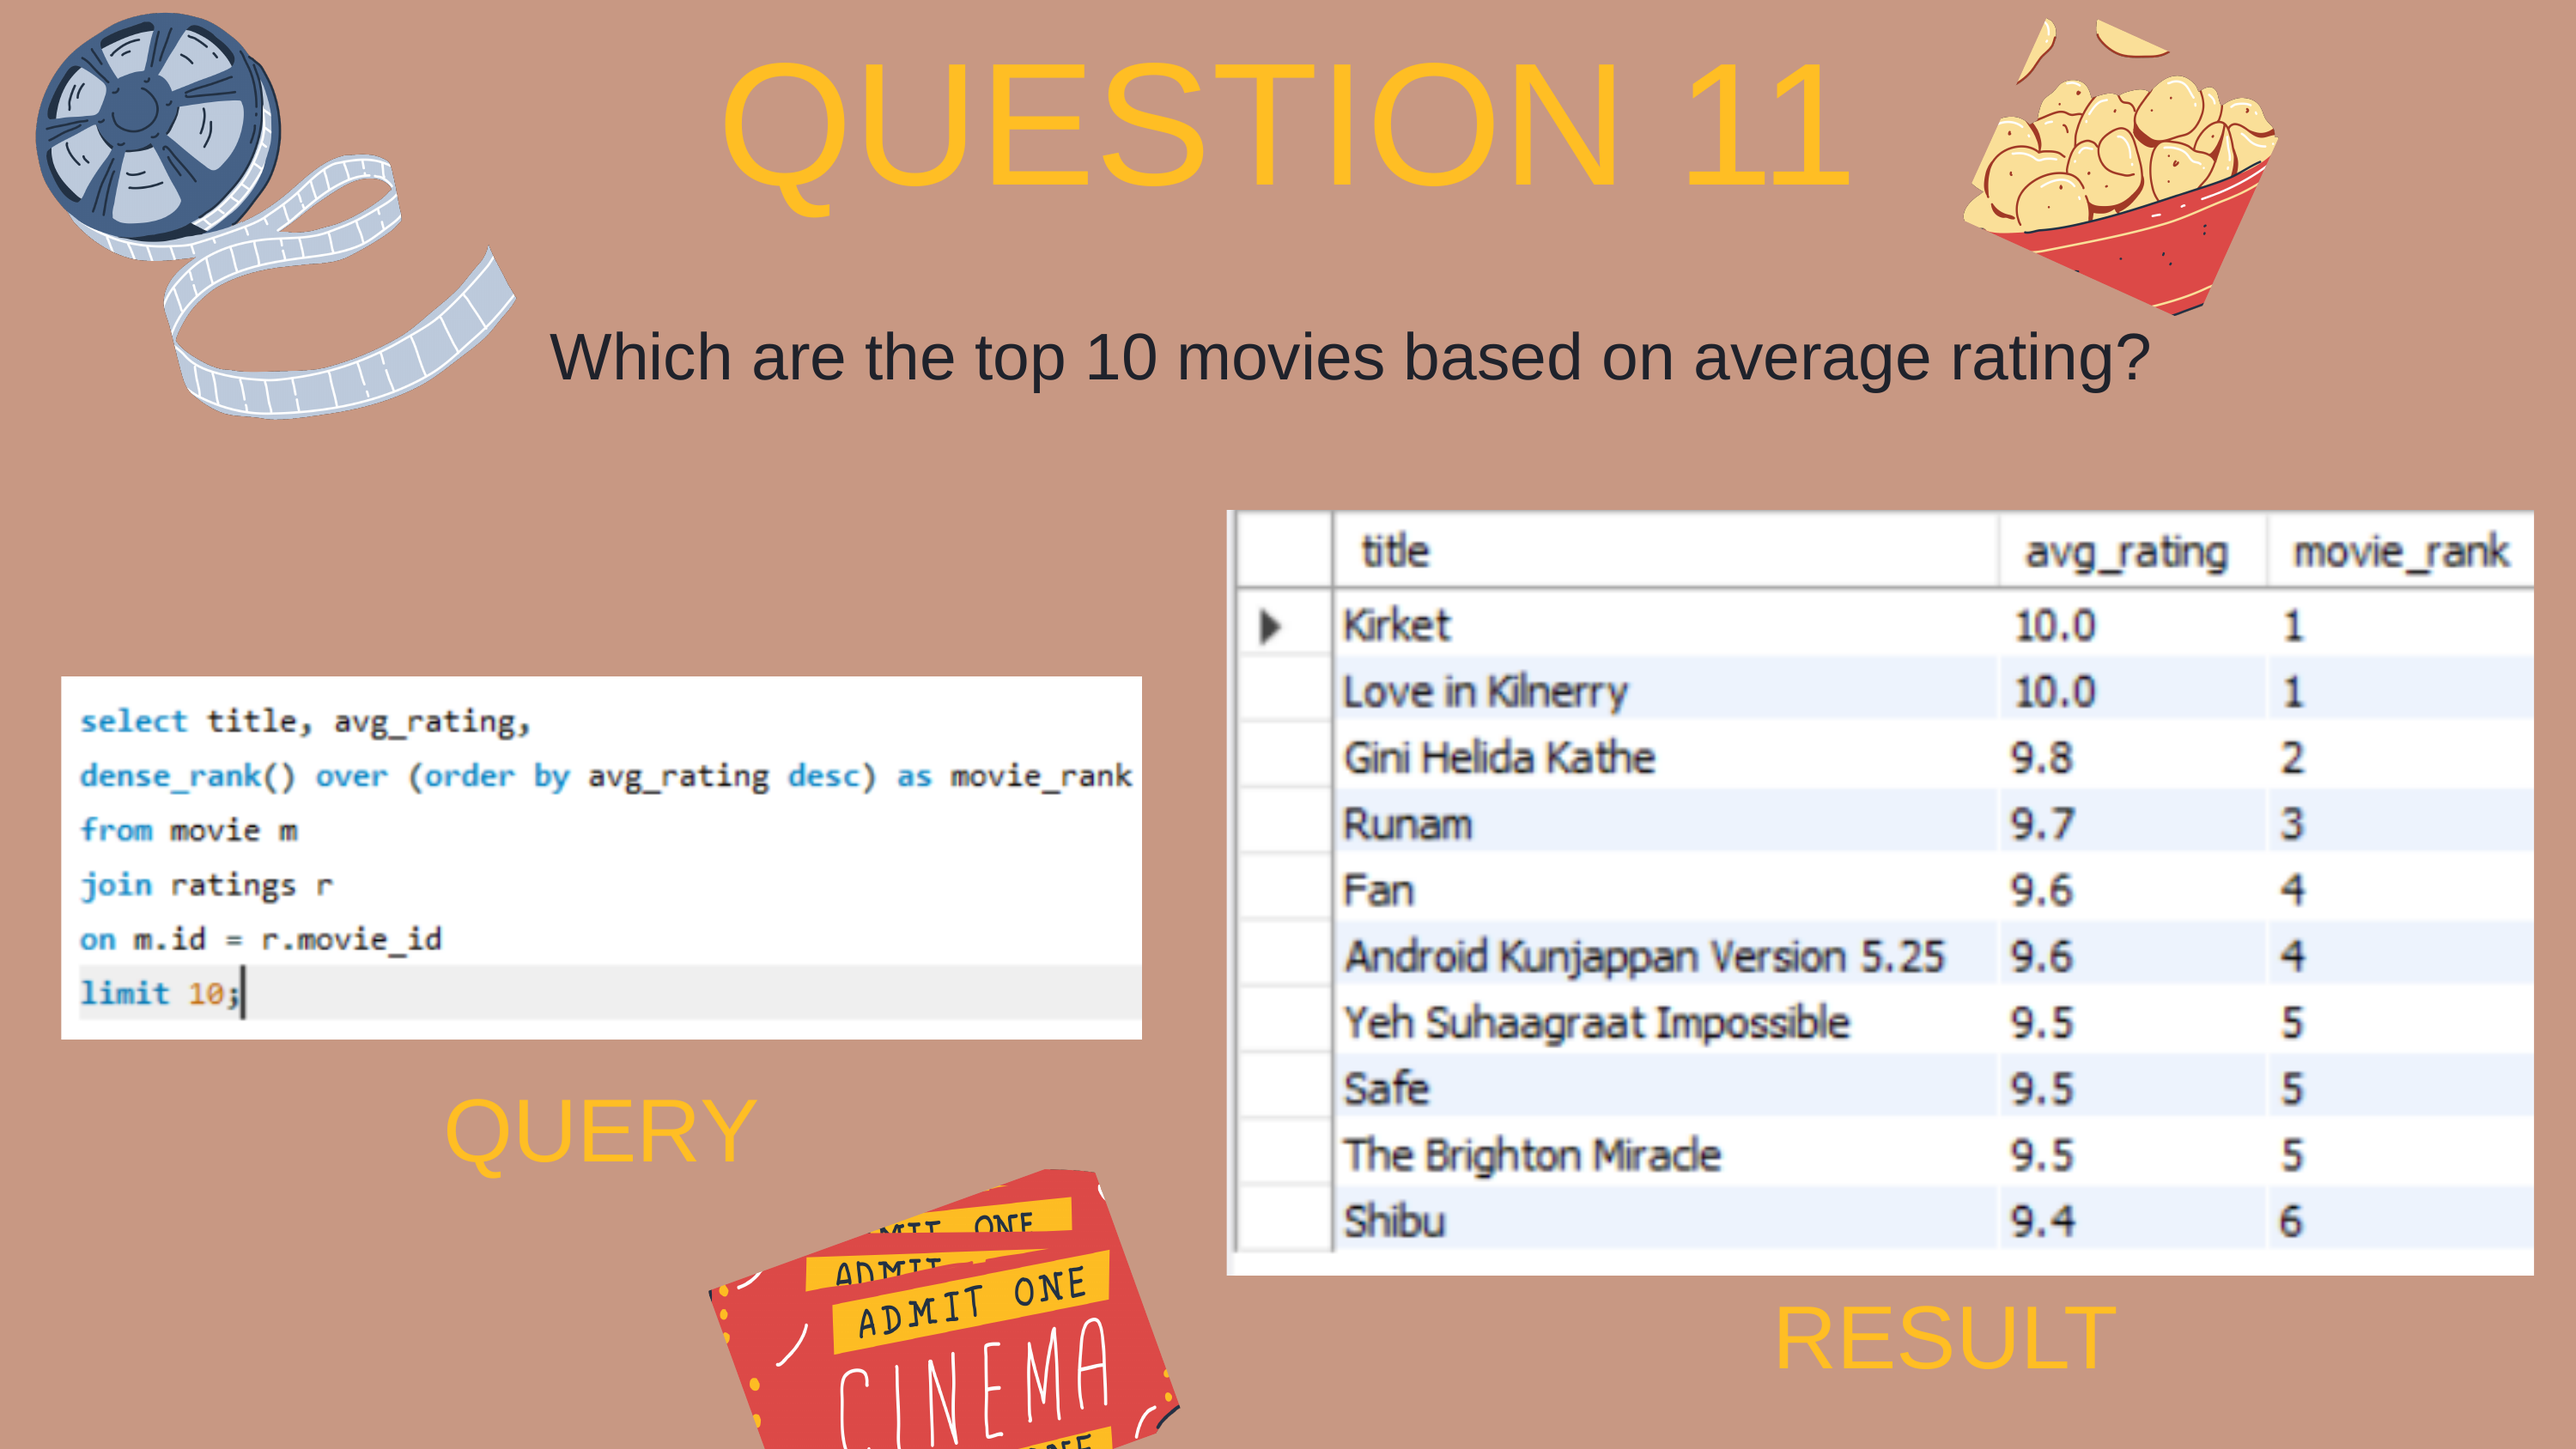

QUESTION 11
Which are the top 10 movies based on average rating?

QUERY

RESULT